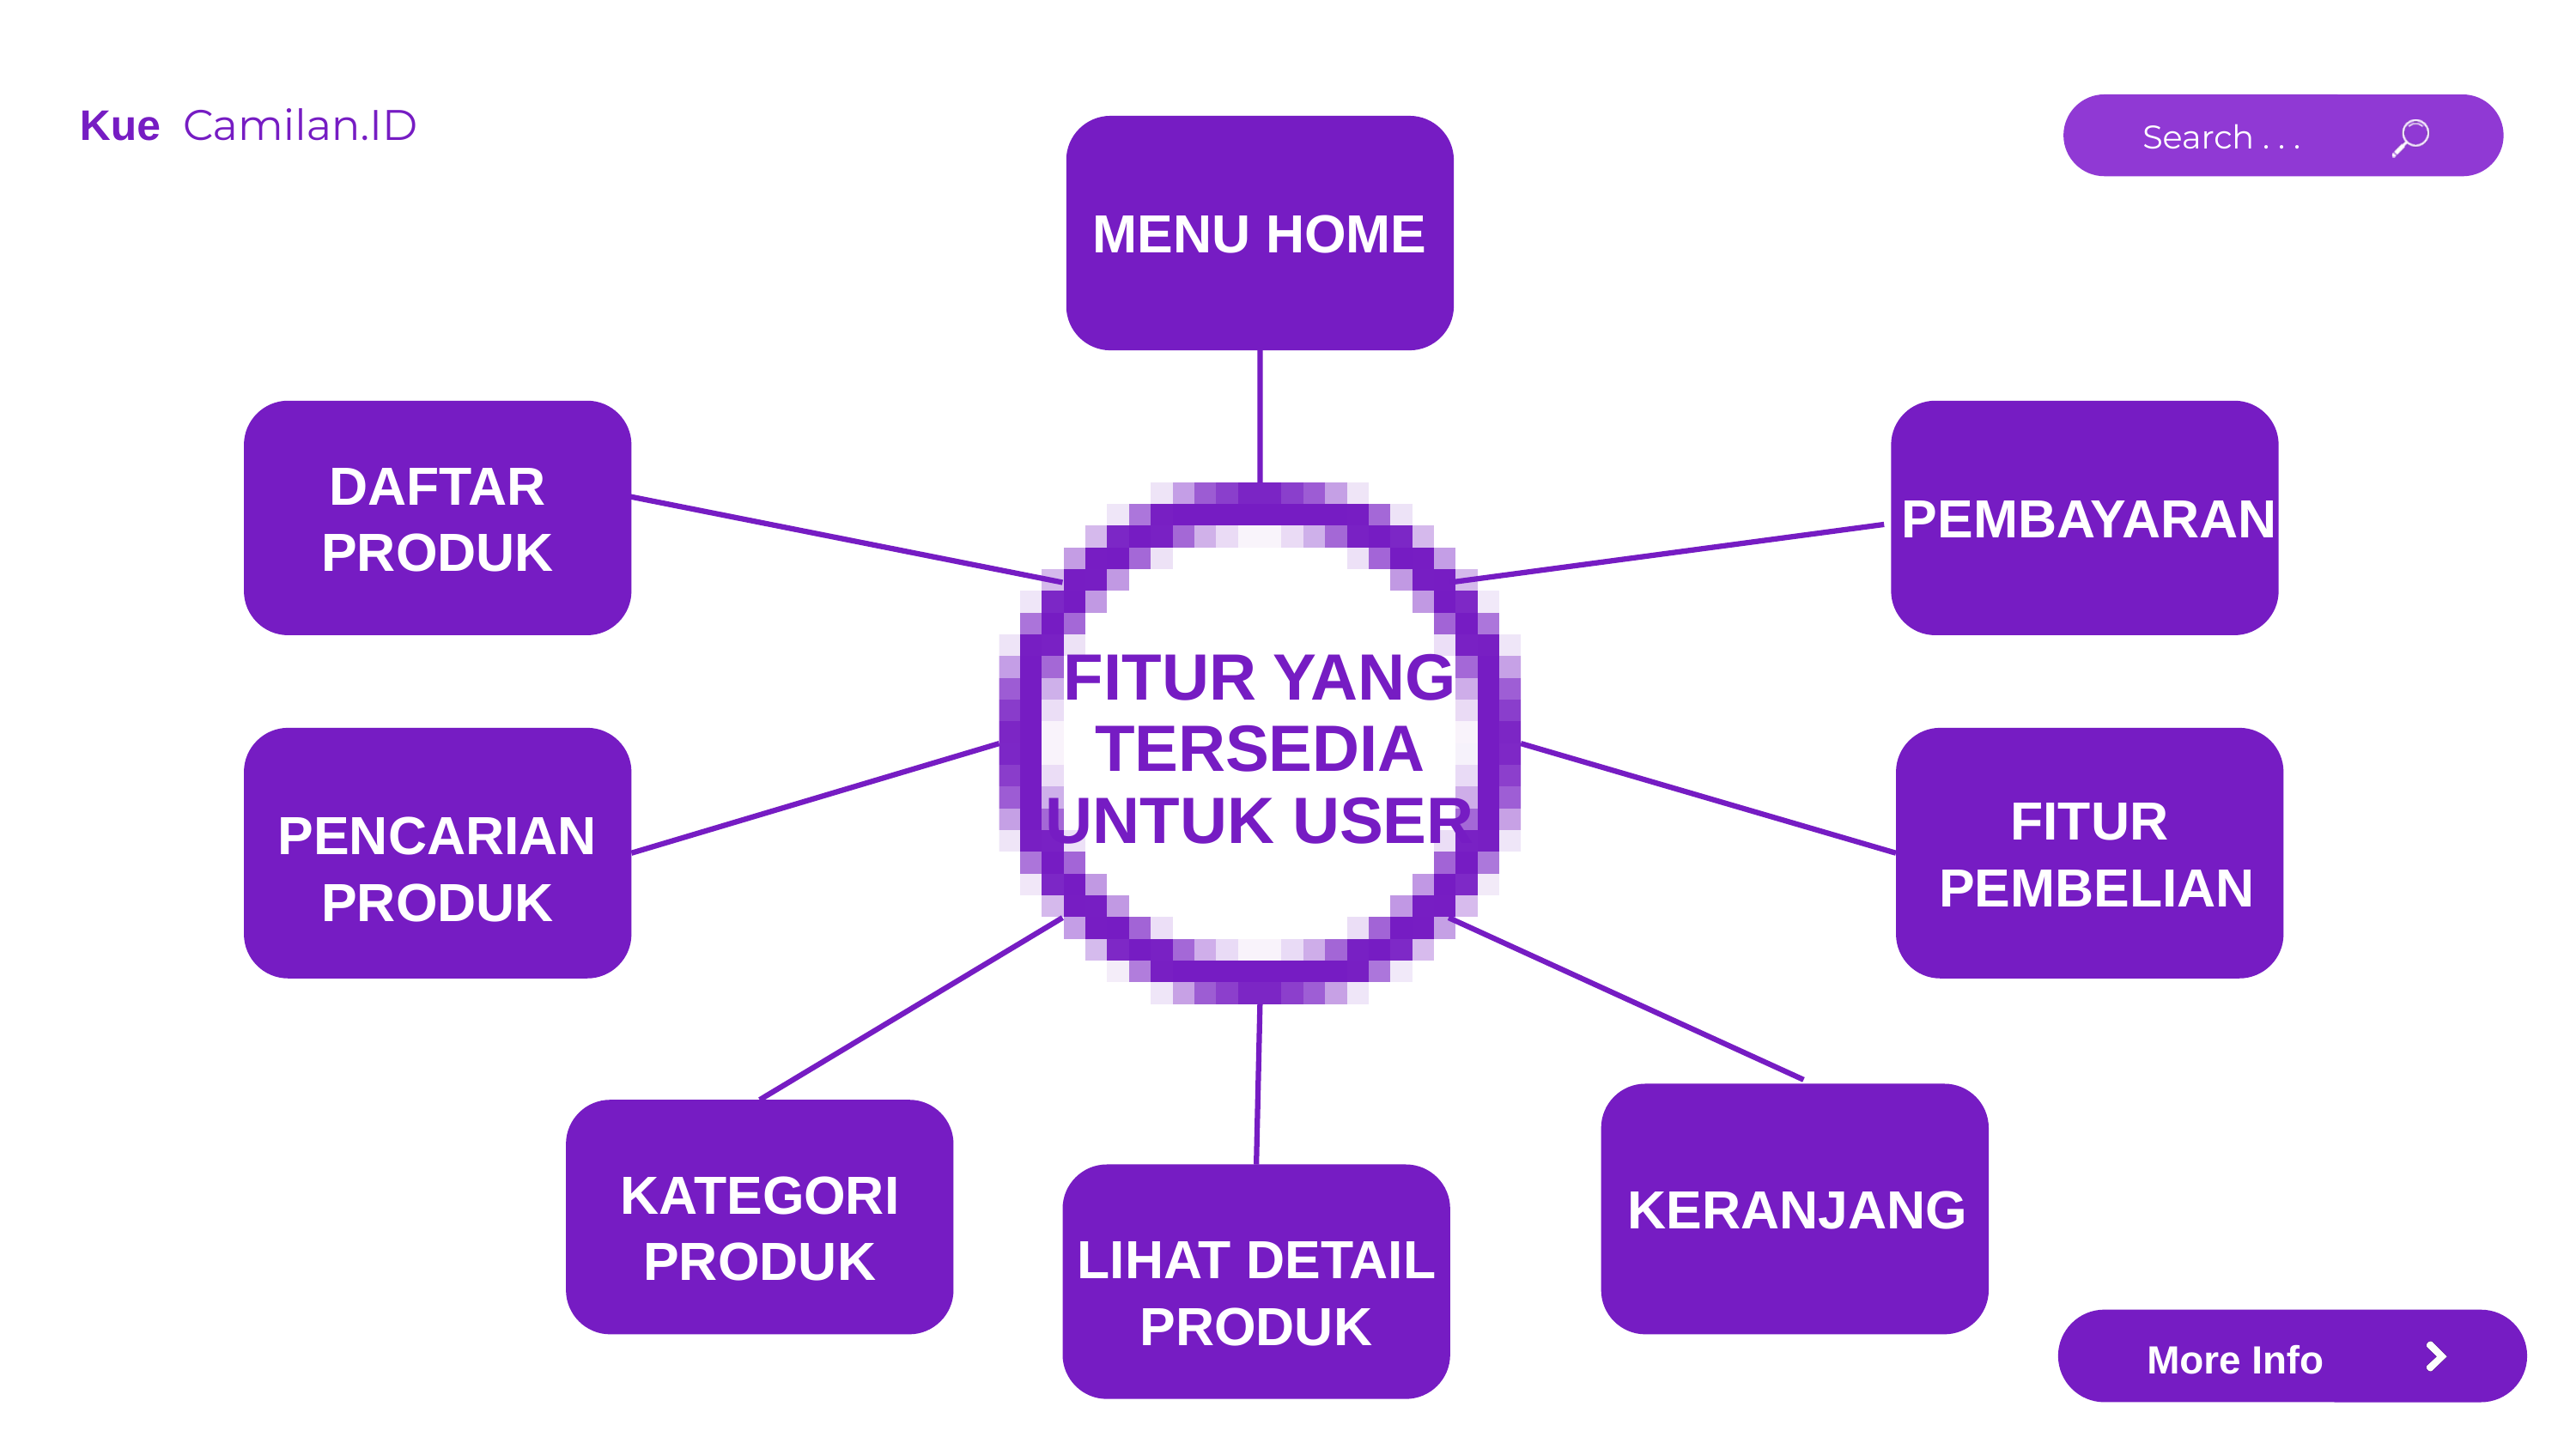

Kue
Camilan.ID

Search . . .

MENU HOME

DAFTAR
PRODUK
PEMBAYARAN

FITUR YANG TERSEDIA
UNTUK USER

FITUR
 PEMBELIAN
PENCARIAN
PRODUK

KATEGORI
PRODUK

KERANJANG
LIHAT DETAIL PRODUK

More Info